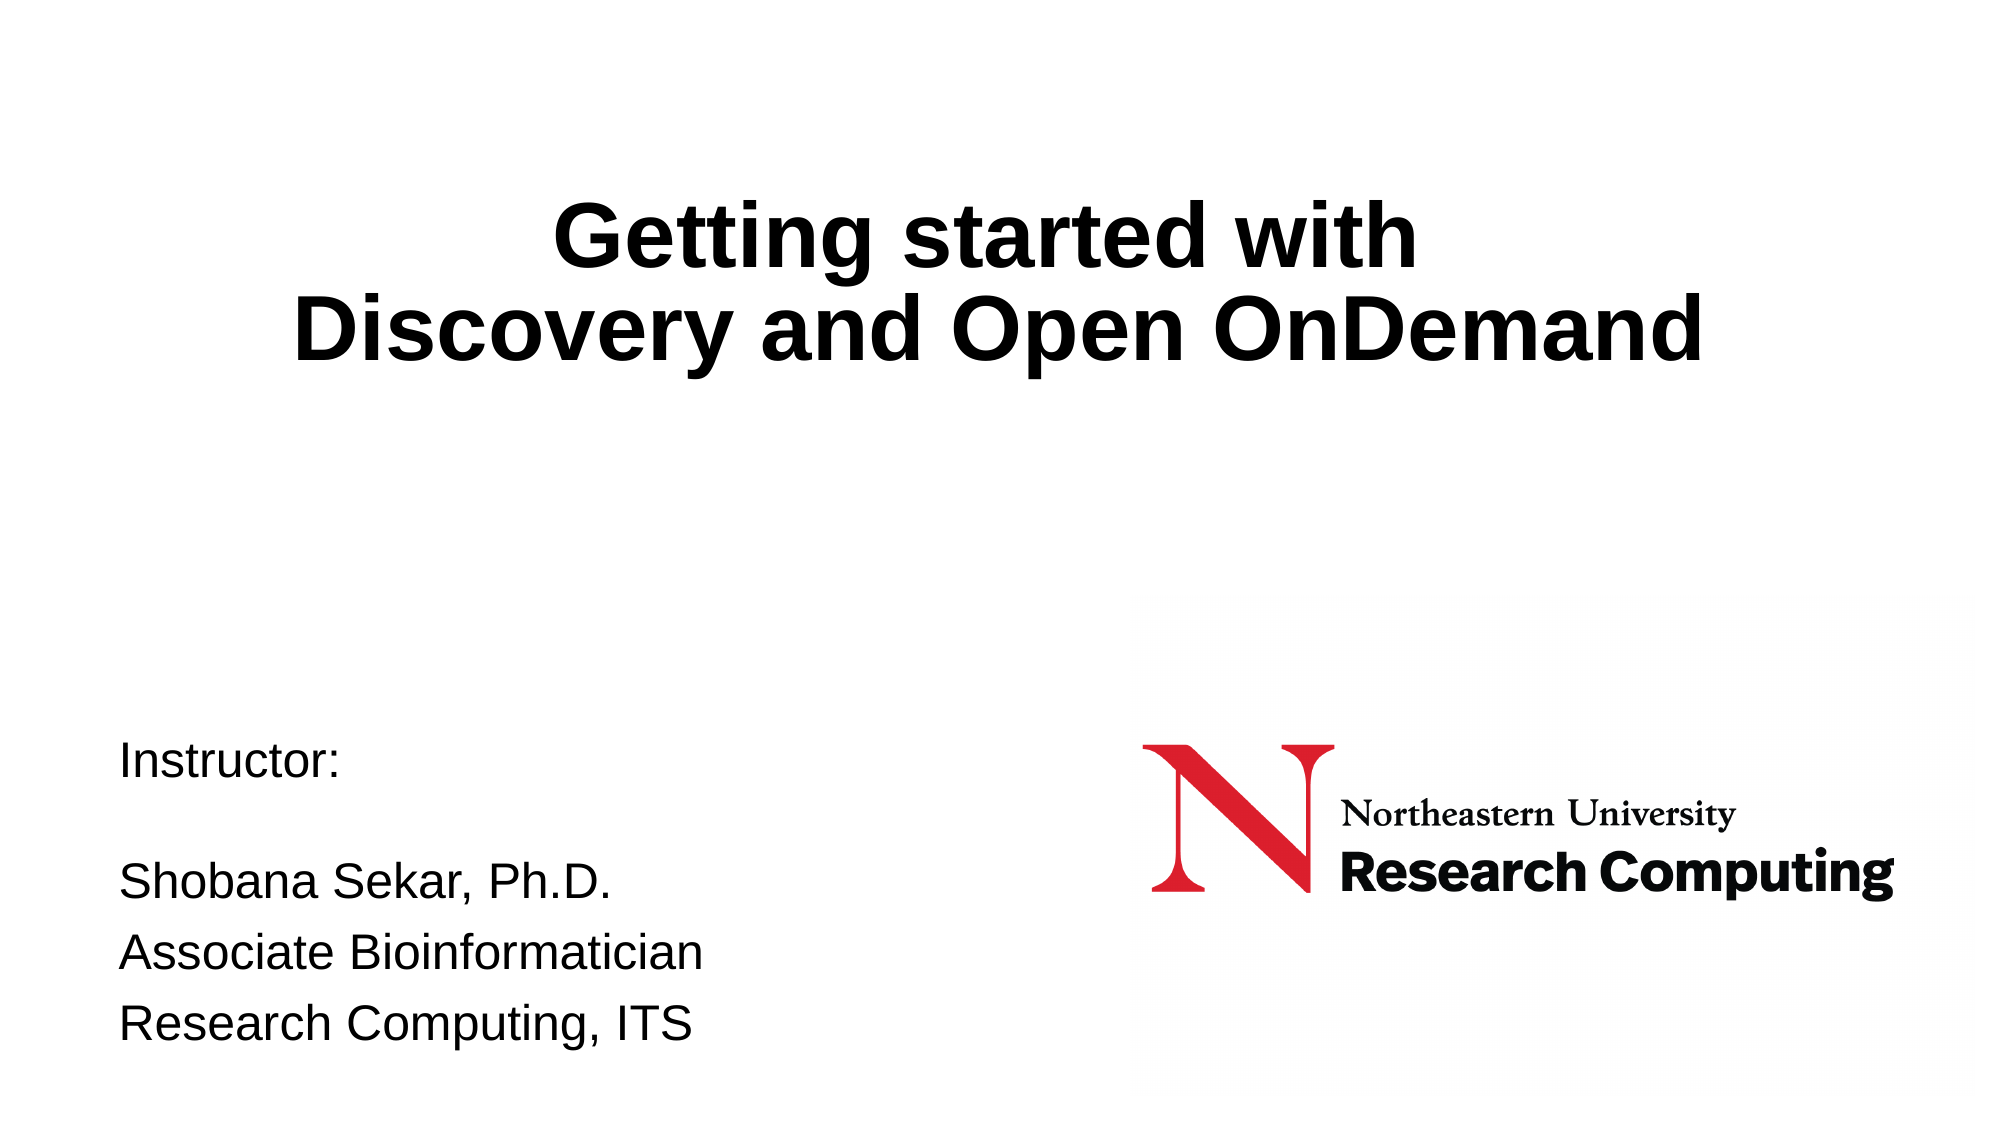

# Getting started with Discovery and Open OnDemand
Instructor:
Shobana Sekar, Ph.D.
Associate Bioinformatician
Research Computing, ITS